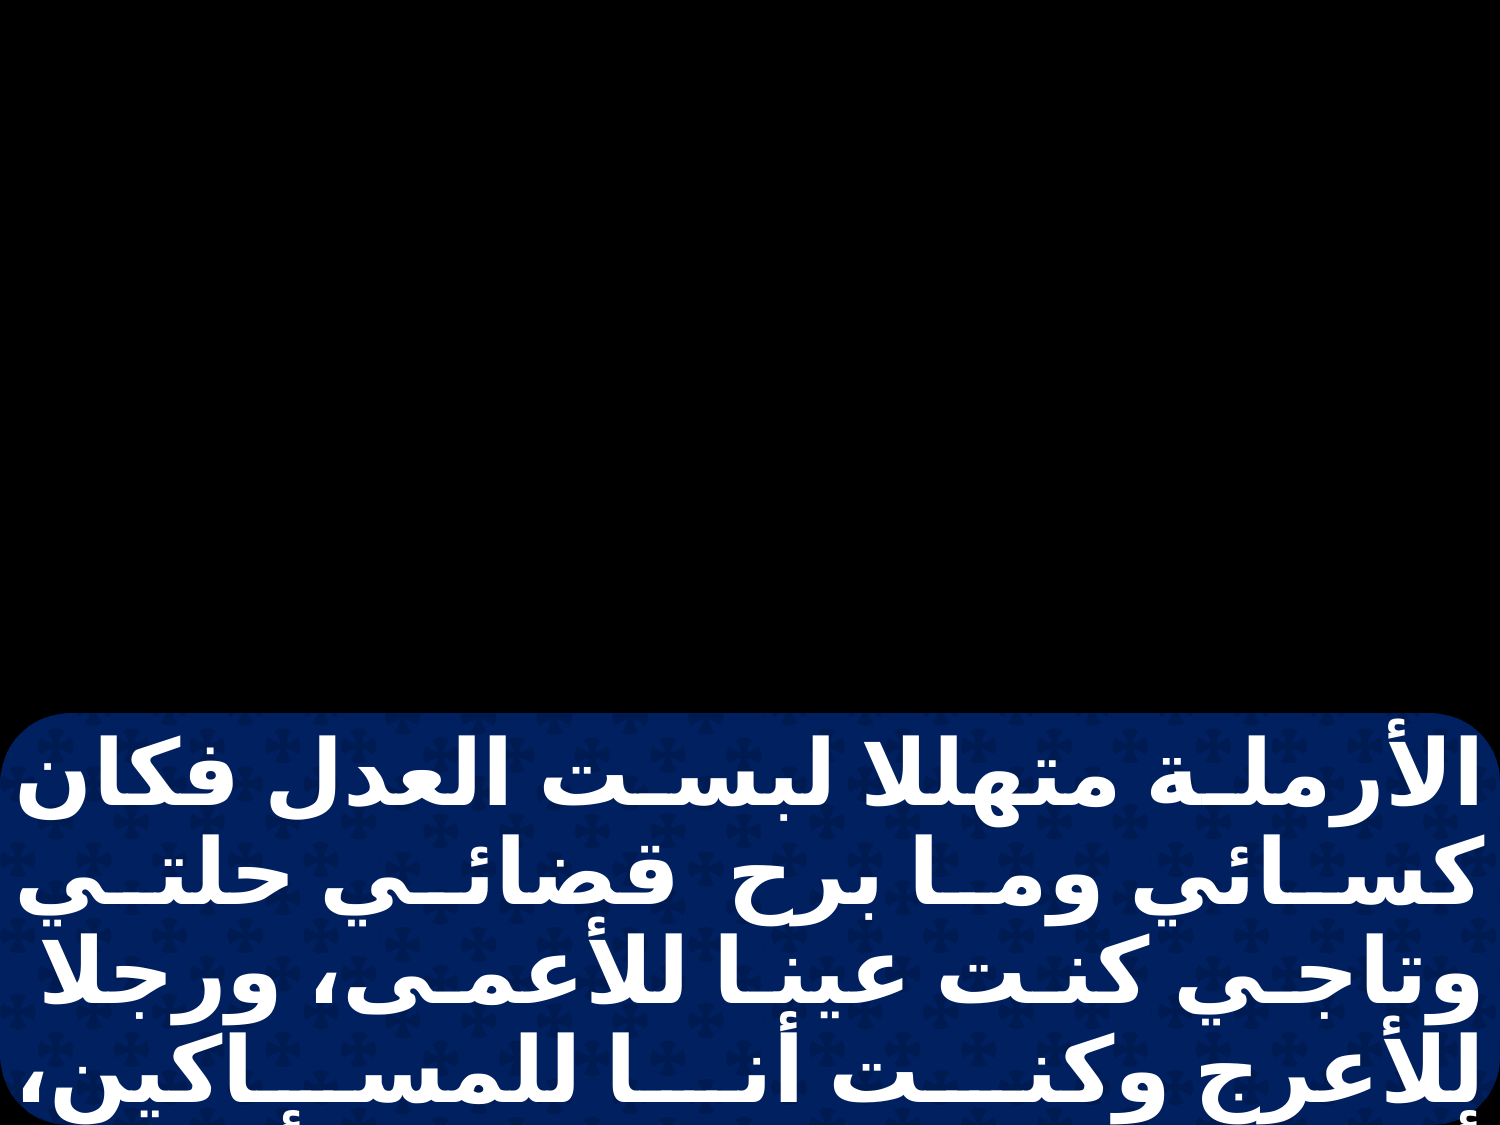

الأرملة متهللا لبست العدل فكان كسائي وما برح  قضائي حلتي وتاجي كنت عينا للأعمى، ورجلا  للأعرج وكنت أنا للمساكين، أستقصي دعوى من  لم أعرفه. وأحطم أنياب الظالم، وأنزع فريسته من